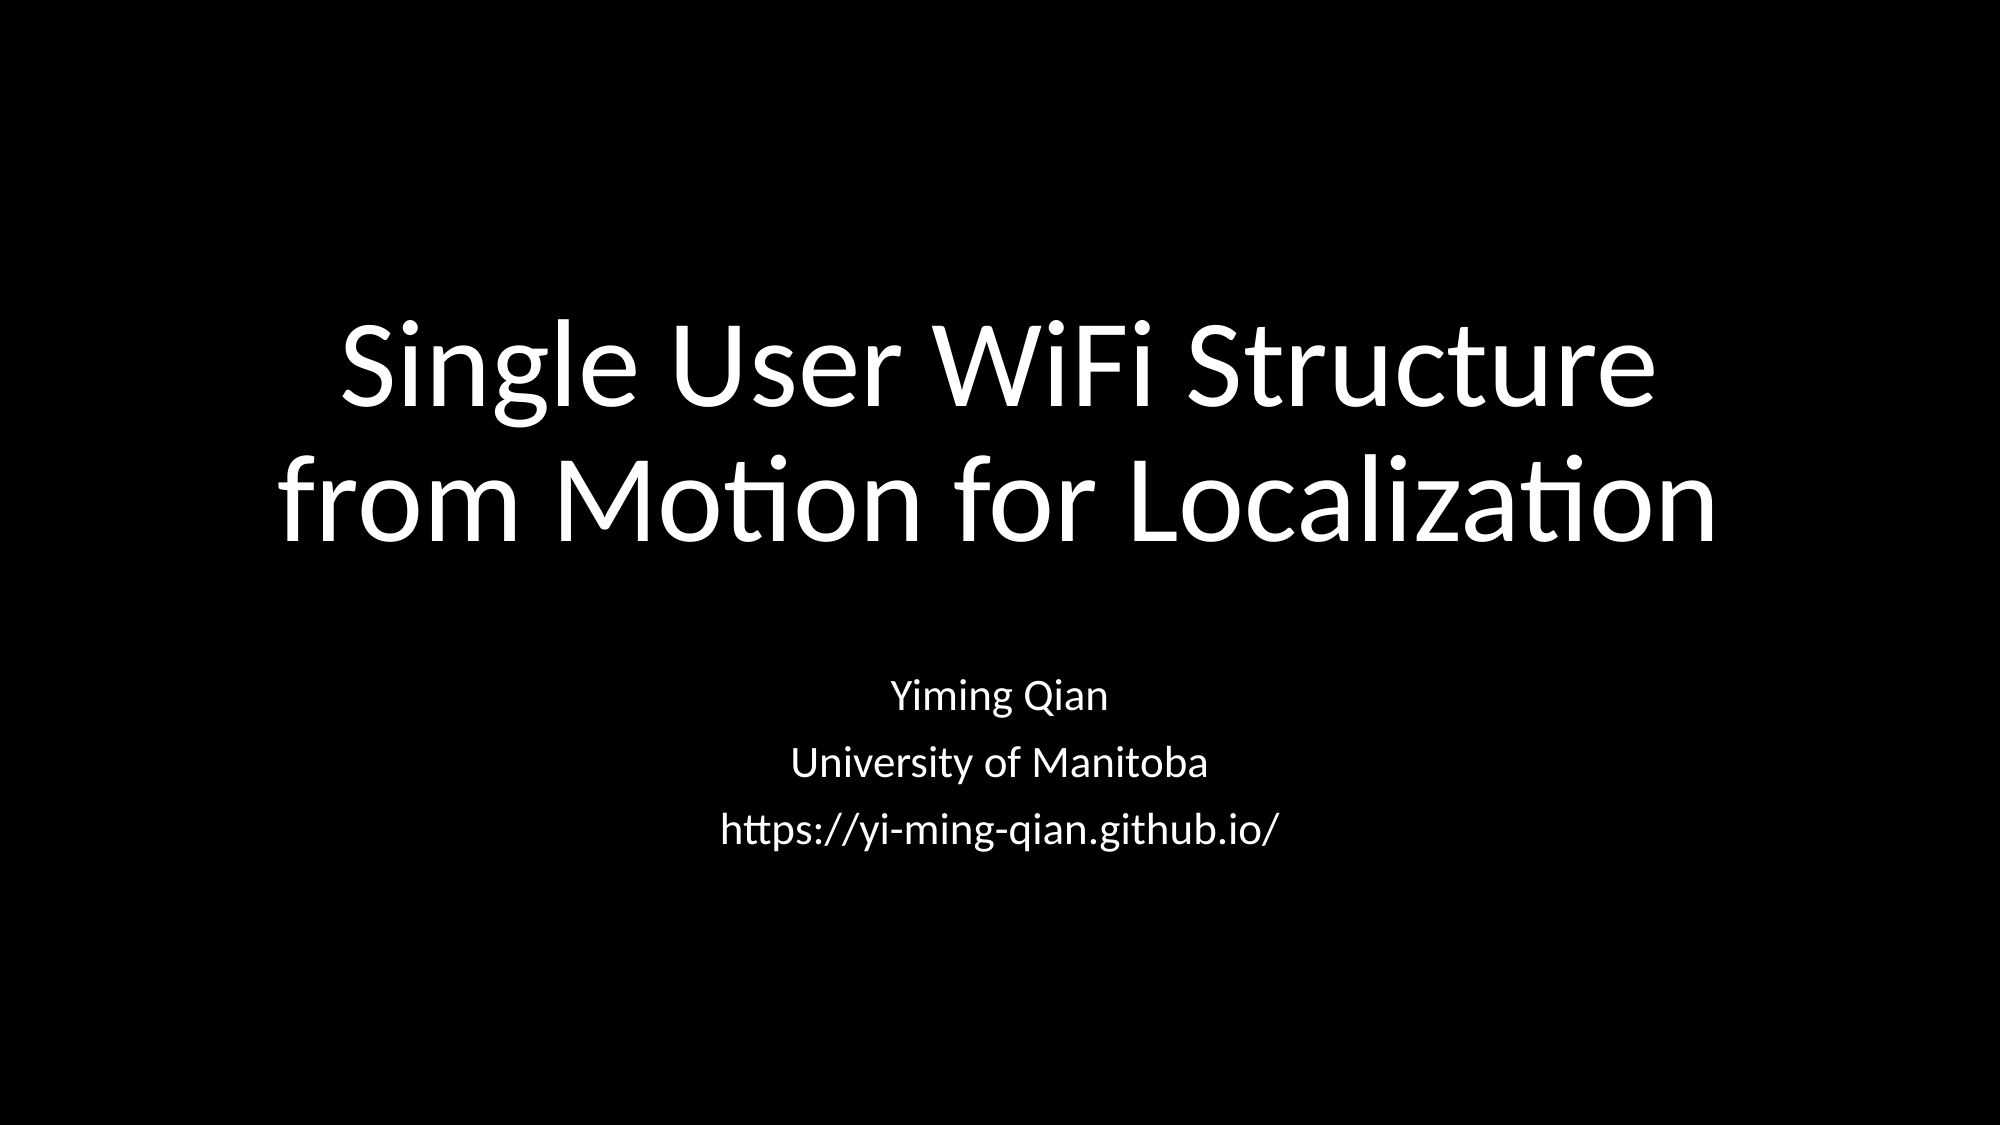

# Single User WiFi Structure from Motion for Localization

Yiming Qian
University of Manitoba
https://yi-ming-qian.github.io/